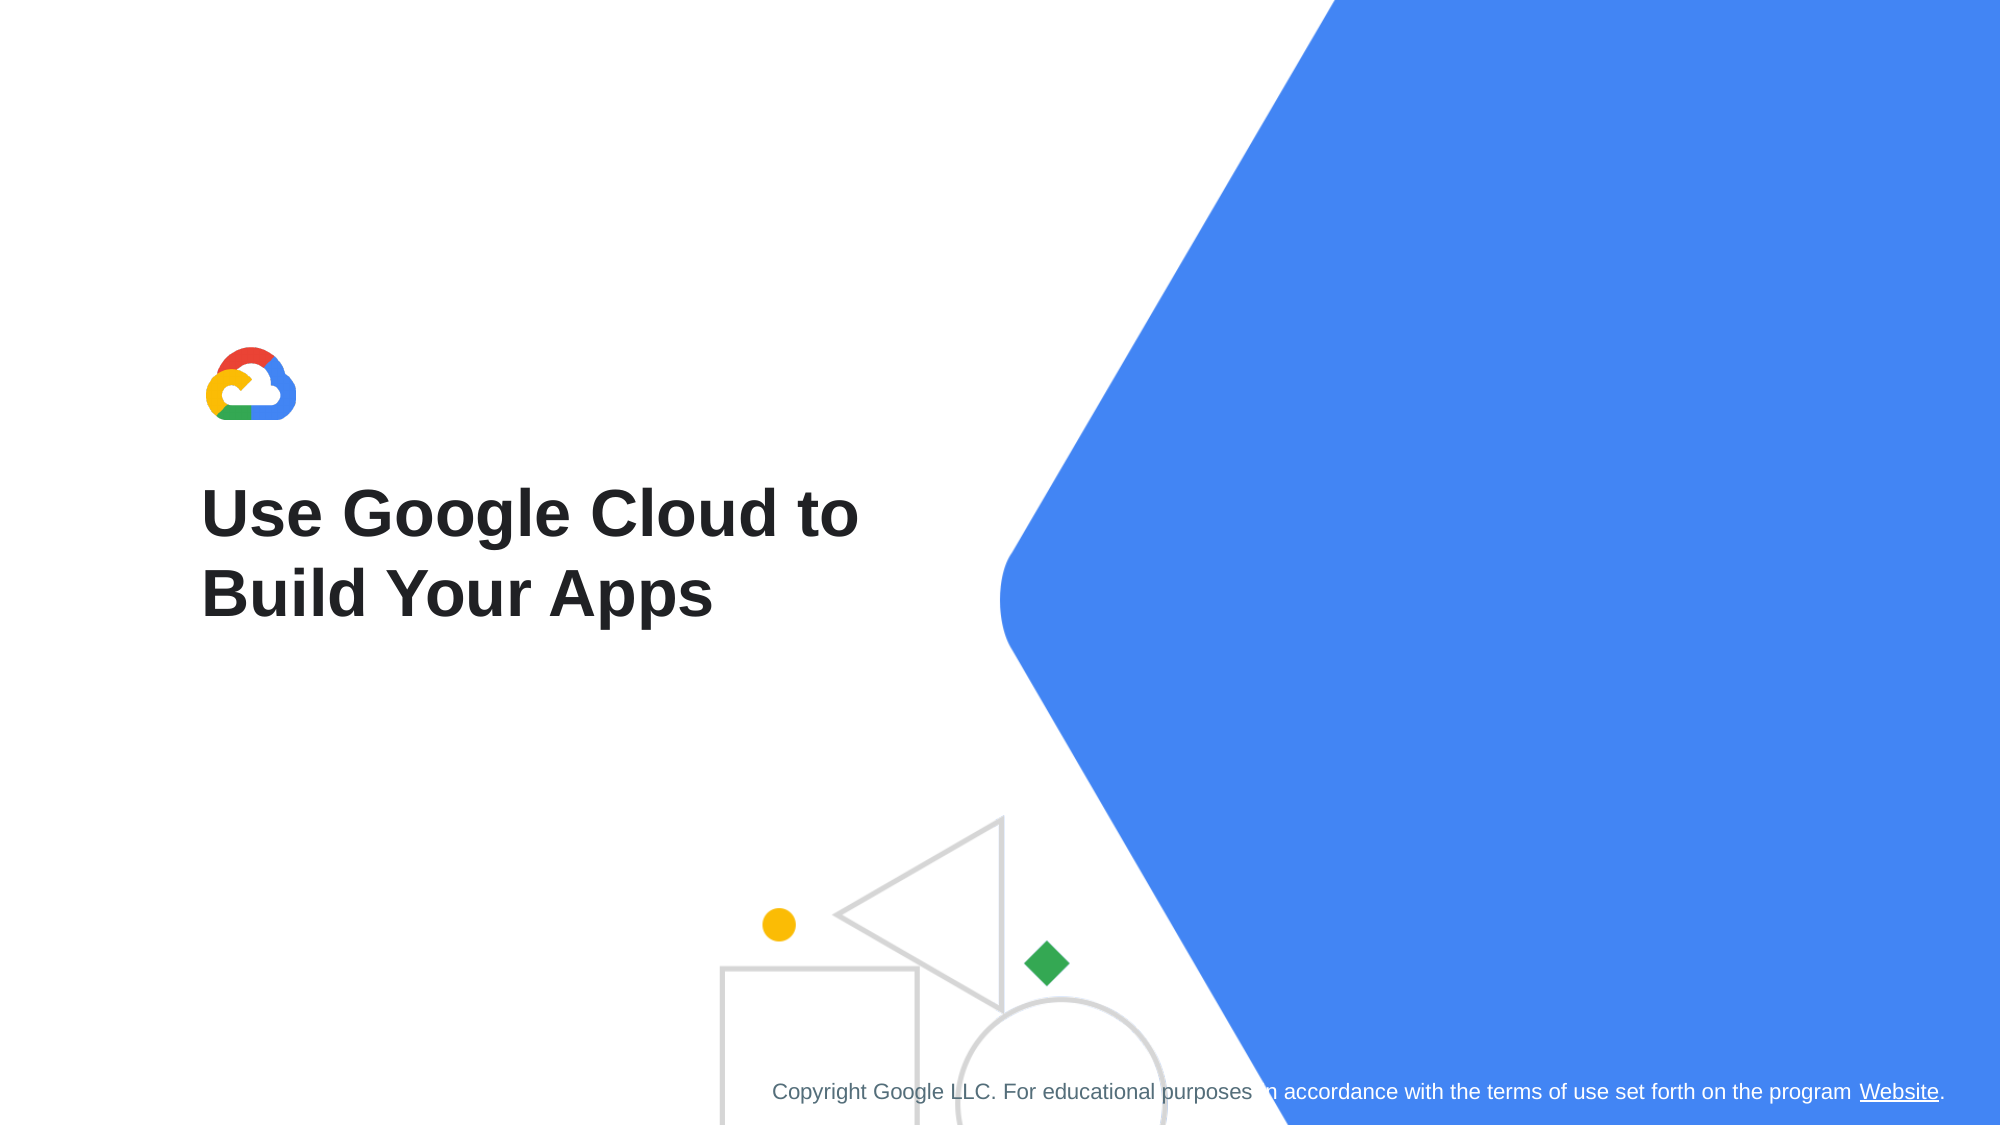

# Use Google Cloud to Build Your Apps
Copyright Google LLC. For educational purposes in accordance with the terms of use set forth on the program Website.